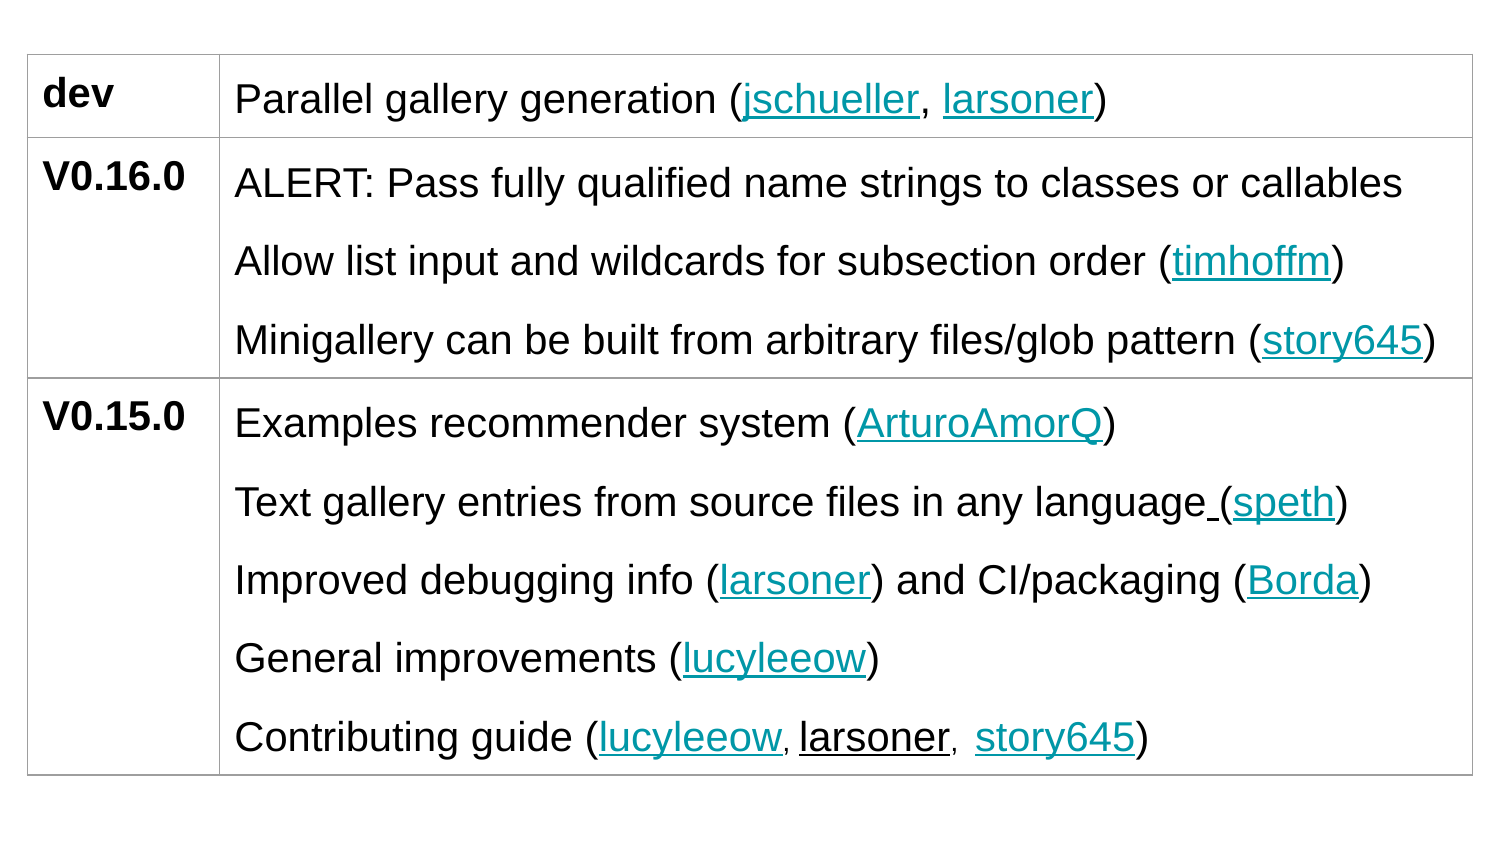

| dev | Parallel gallery generation (jschueller, larsoner) |
| --- | --- |
| V0.16.0 | ALERT: Pass fully qualified name strings to classes or callables Allow list input and wildcards for subsection order (timhoffm) Minigallery can be built from arbitrary files/glob pattern (story645) |
| V0.15.0 | Examples recommender system (ArturoAmorQ) Text gallery entries from source files in any language (speth) Improved debugging info (larsoner) and CI/packaging (Borda) General improvements (lucyleeow) Contributing guide (lucyleeow, larsoner, story645) |